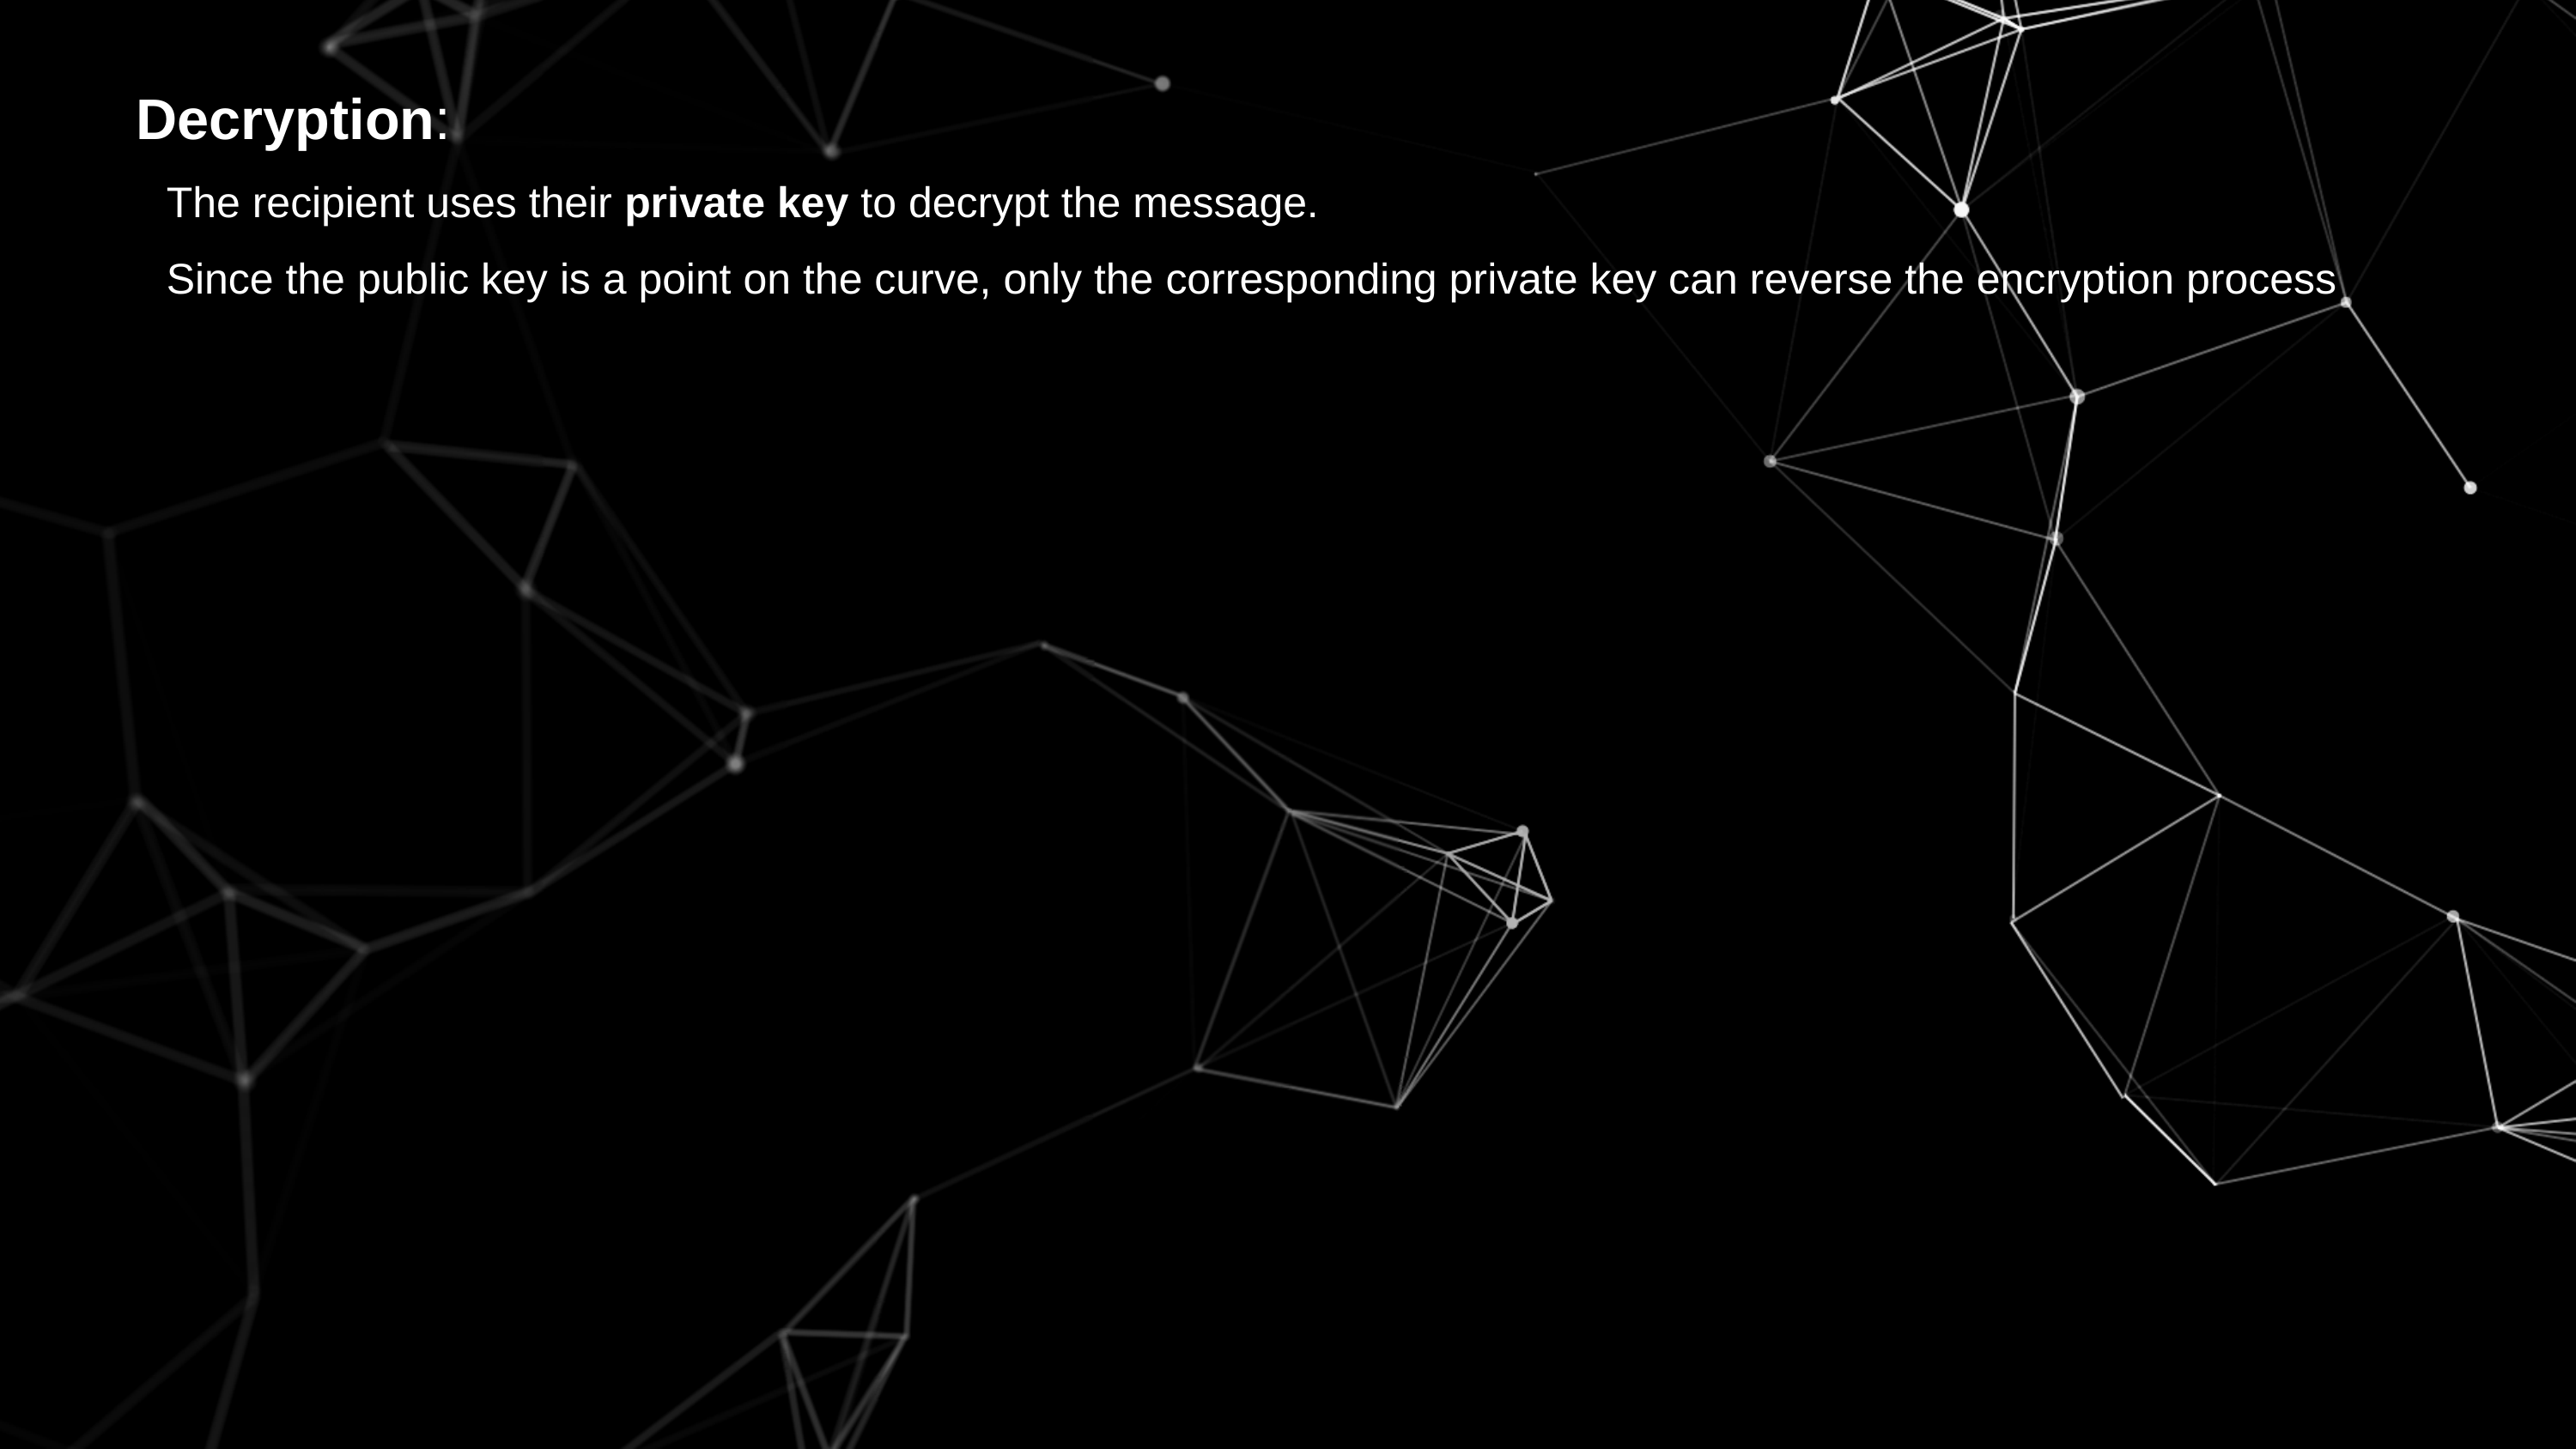

Decryption:

The recipient uses their private key to decrypt the message.

Since the public key is a point on the curve, only the corresponding private key can reverse the encryption process